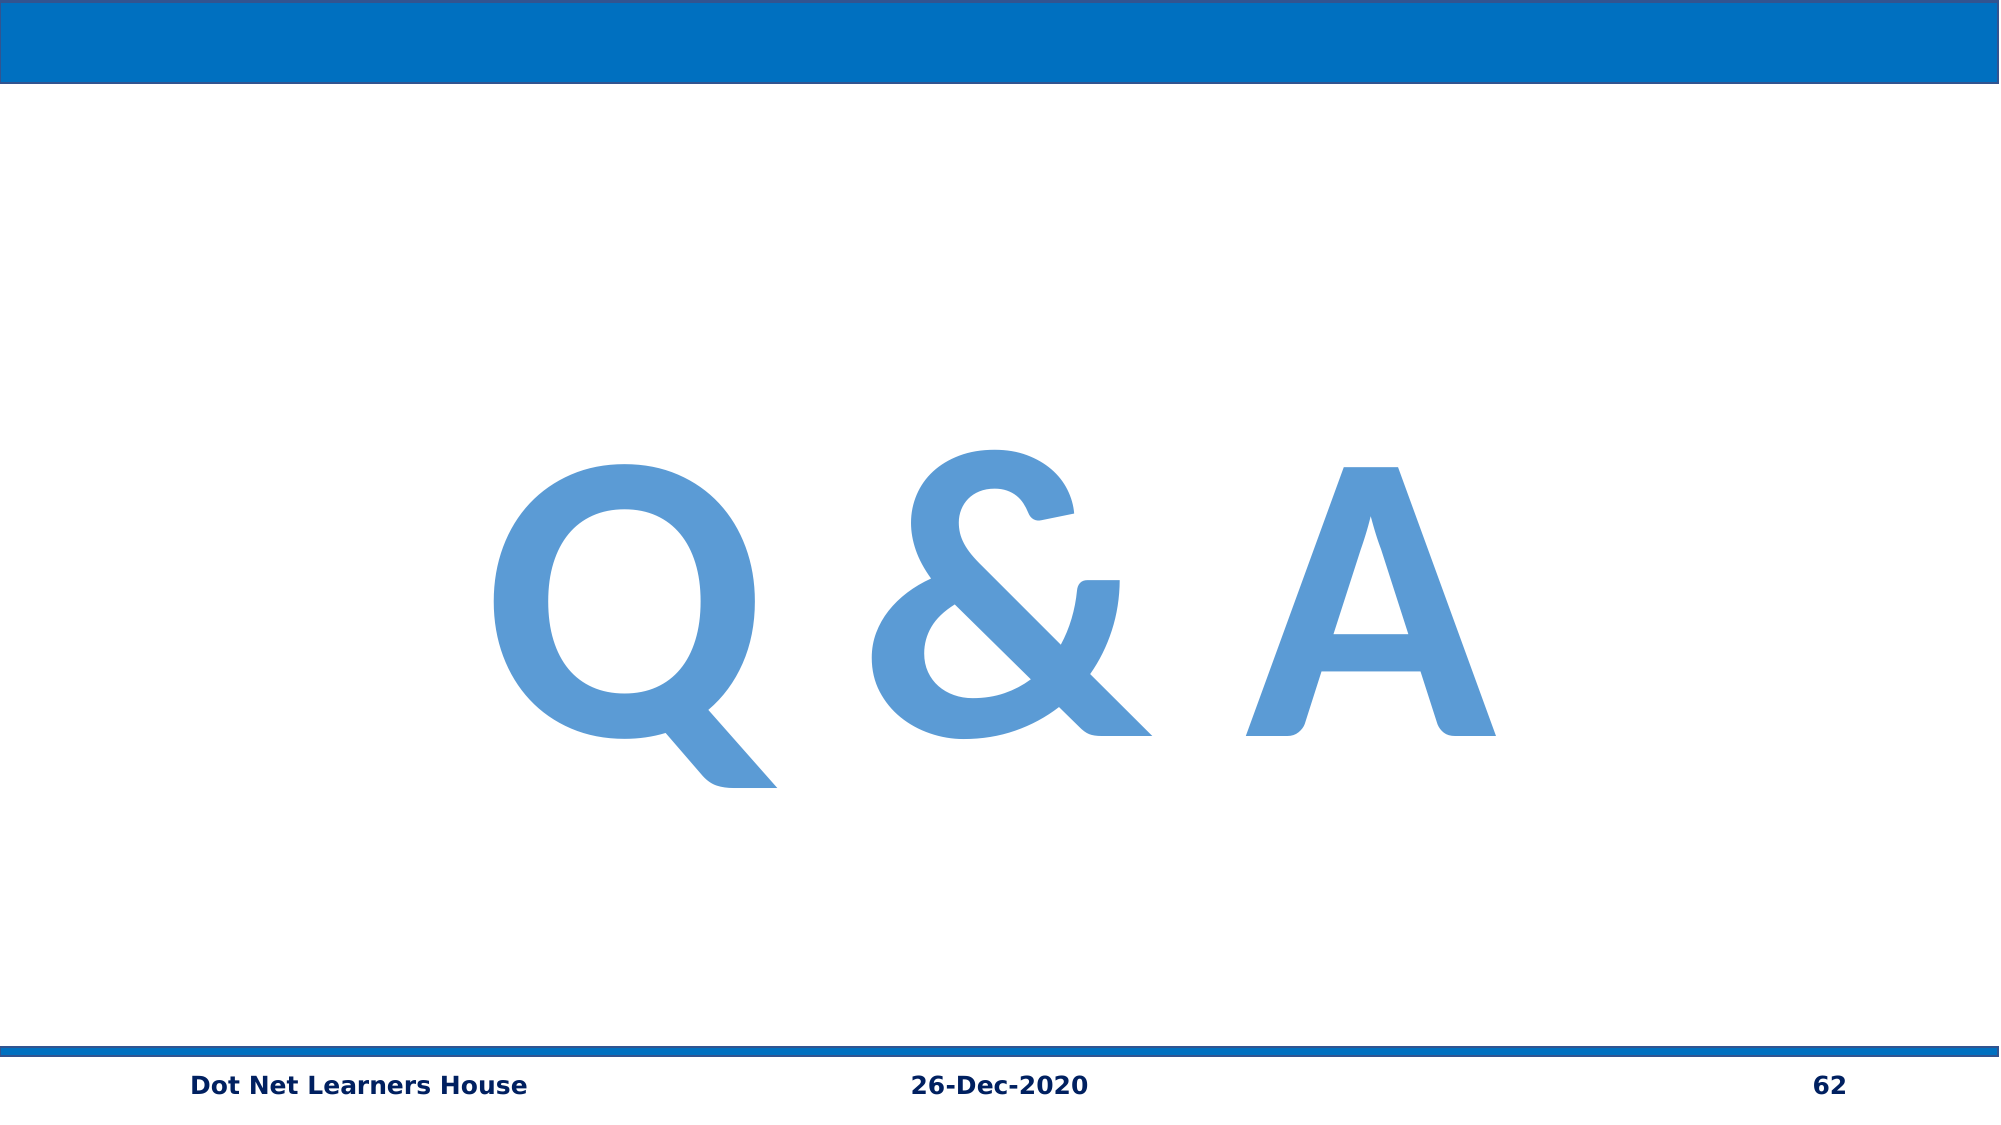

Q & A

26-Dec-2020
62
Dot Net Learners House